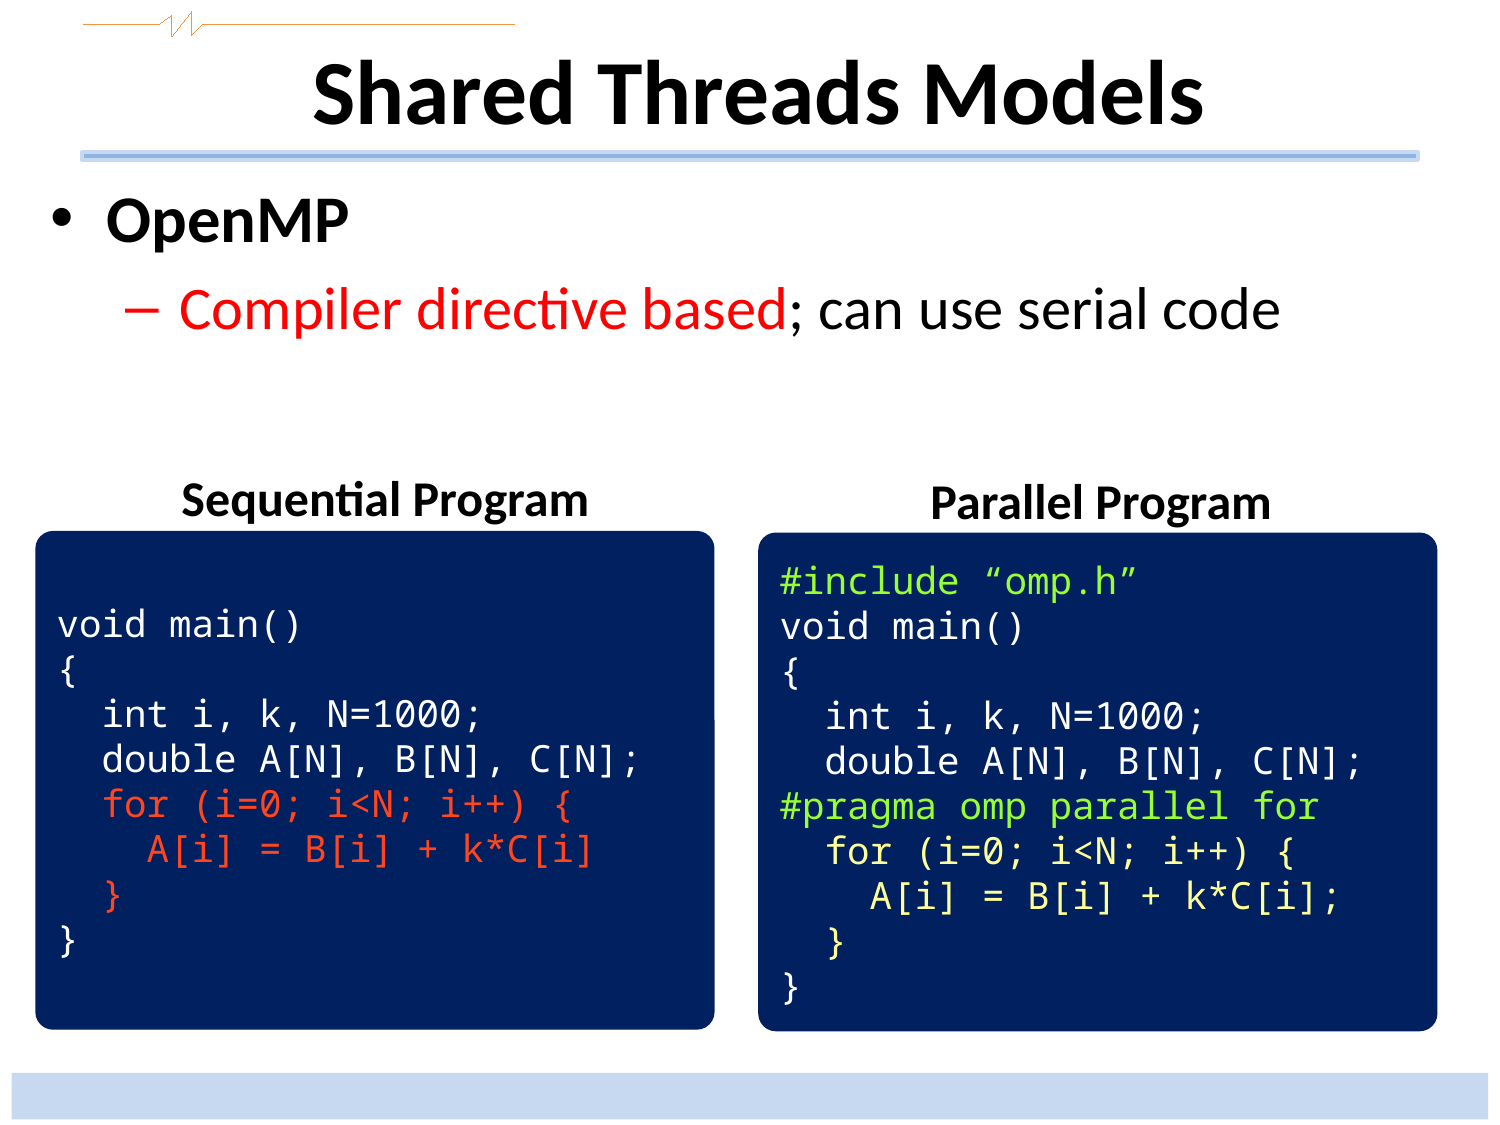

# Shared Threads Models
OpenMP
Compiler directive based; can use serial code
Sequential Program
Parallel Program
void main()
{
  int i, k, N=1000;
  double A[N], B[N], C[N];
  for (i=0; i<N; i++) {
    A[i] = B[i] + k*C[i]
  }
}
#include “omp.h”
void main()
{
  int i, k, N=1000;
  double A[N], B[N], C[N];
#pragma omp parallel for
  for (i=0; i<N; i++) {
    A[i] = B[i] + k*C[i];
  }
}